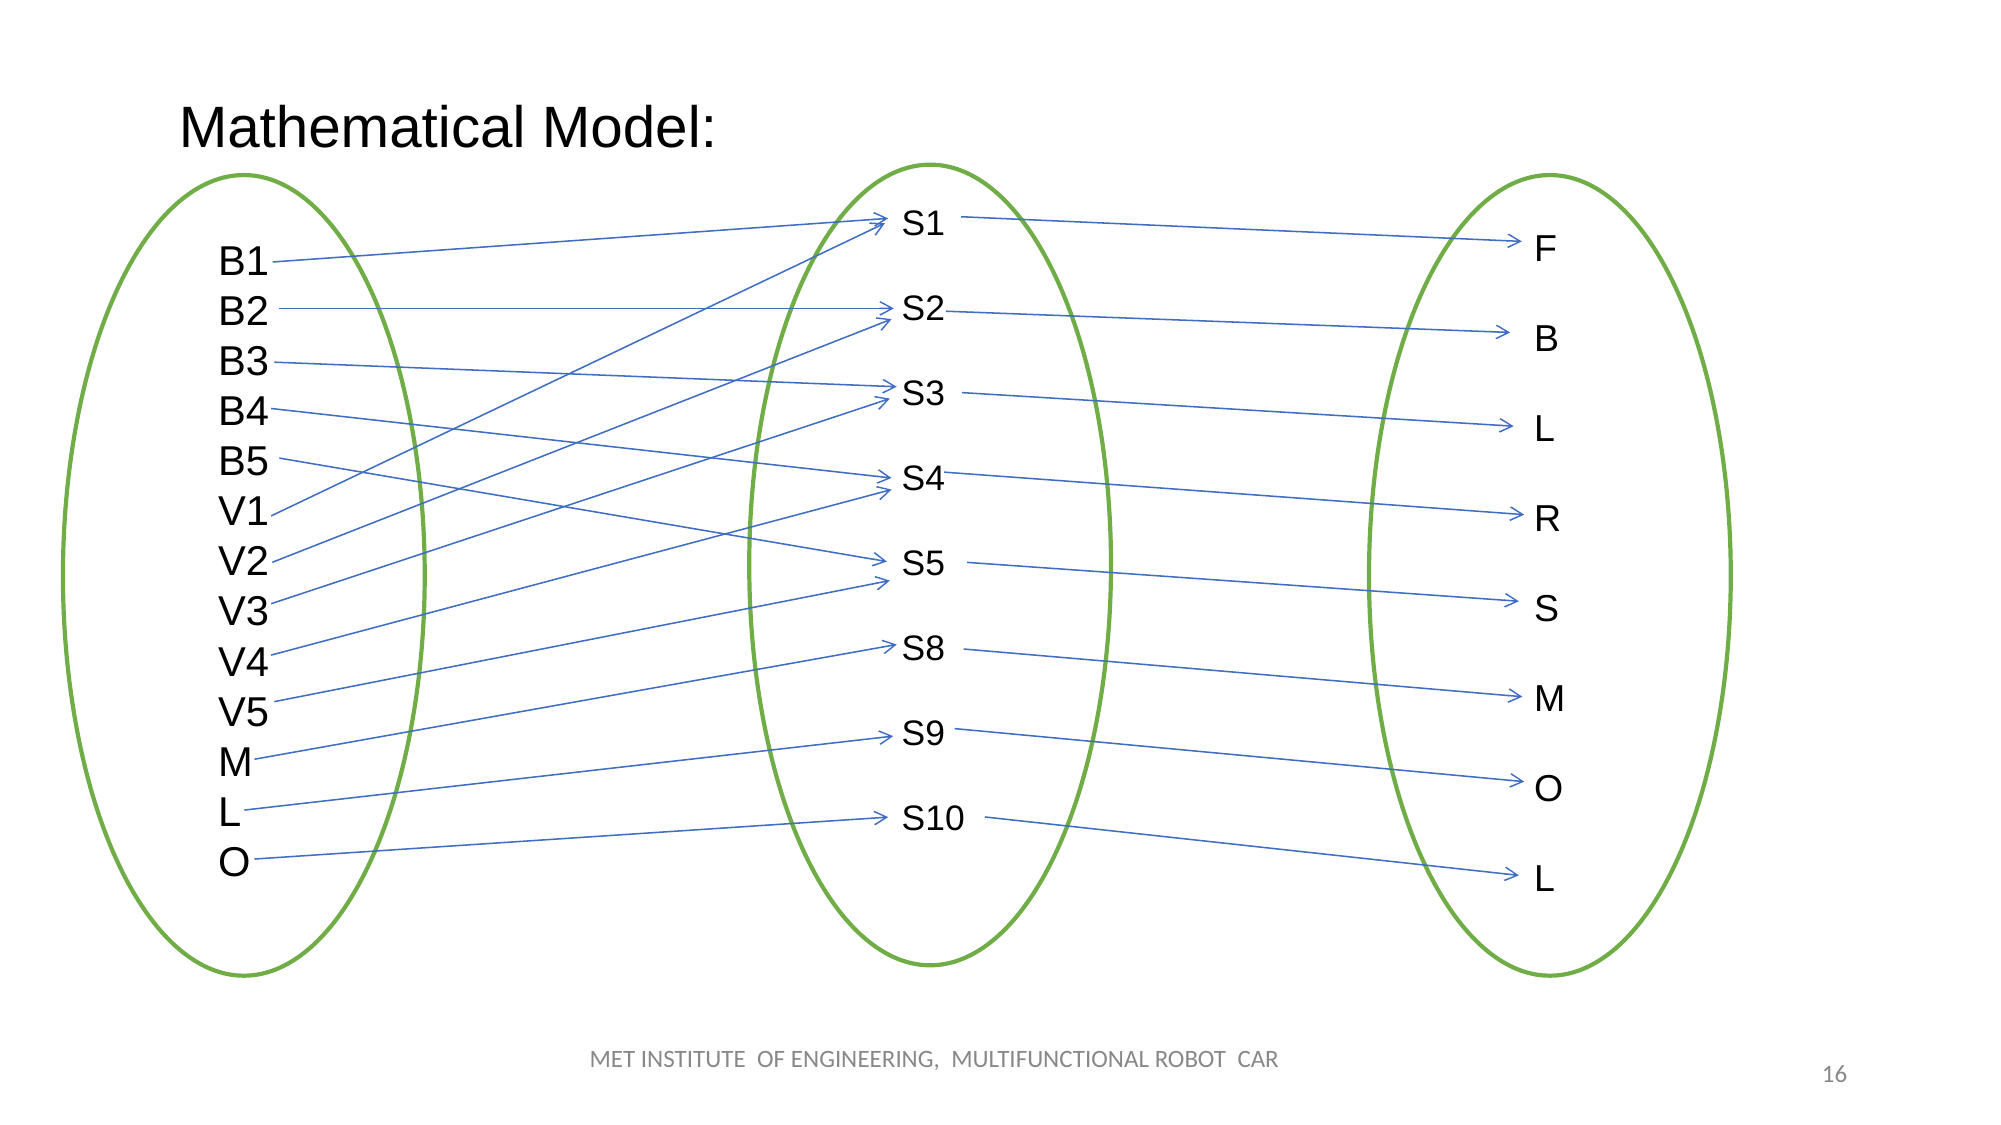

Mathematical Model:

S1

S2

S3

S4

S5

S8

S9

S10

F

B

L

R

S

M

O

L
B1
B2
B3
B4
B5
V1
V2
V3
V4
V5
M
L
O

MET INSTITUTE  OF ENGINEERING,  MULTIFUNCTIONAL ROBOT  CAR

16